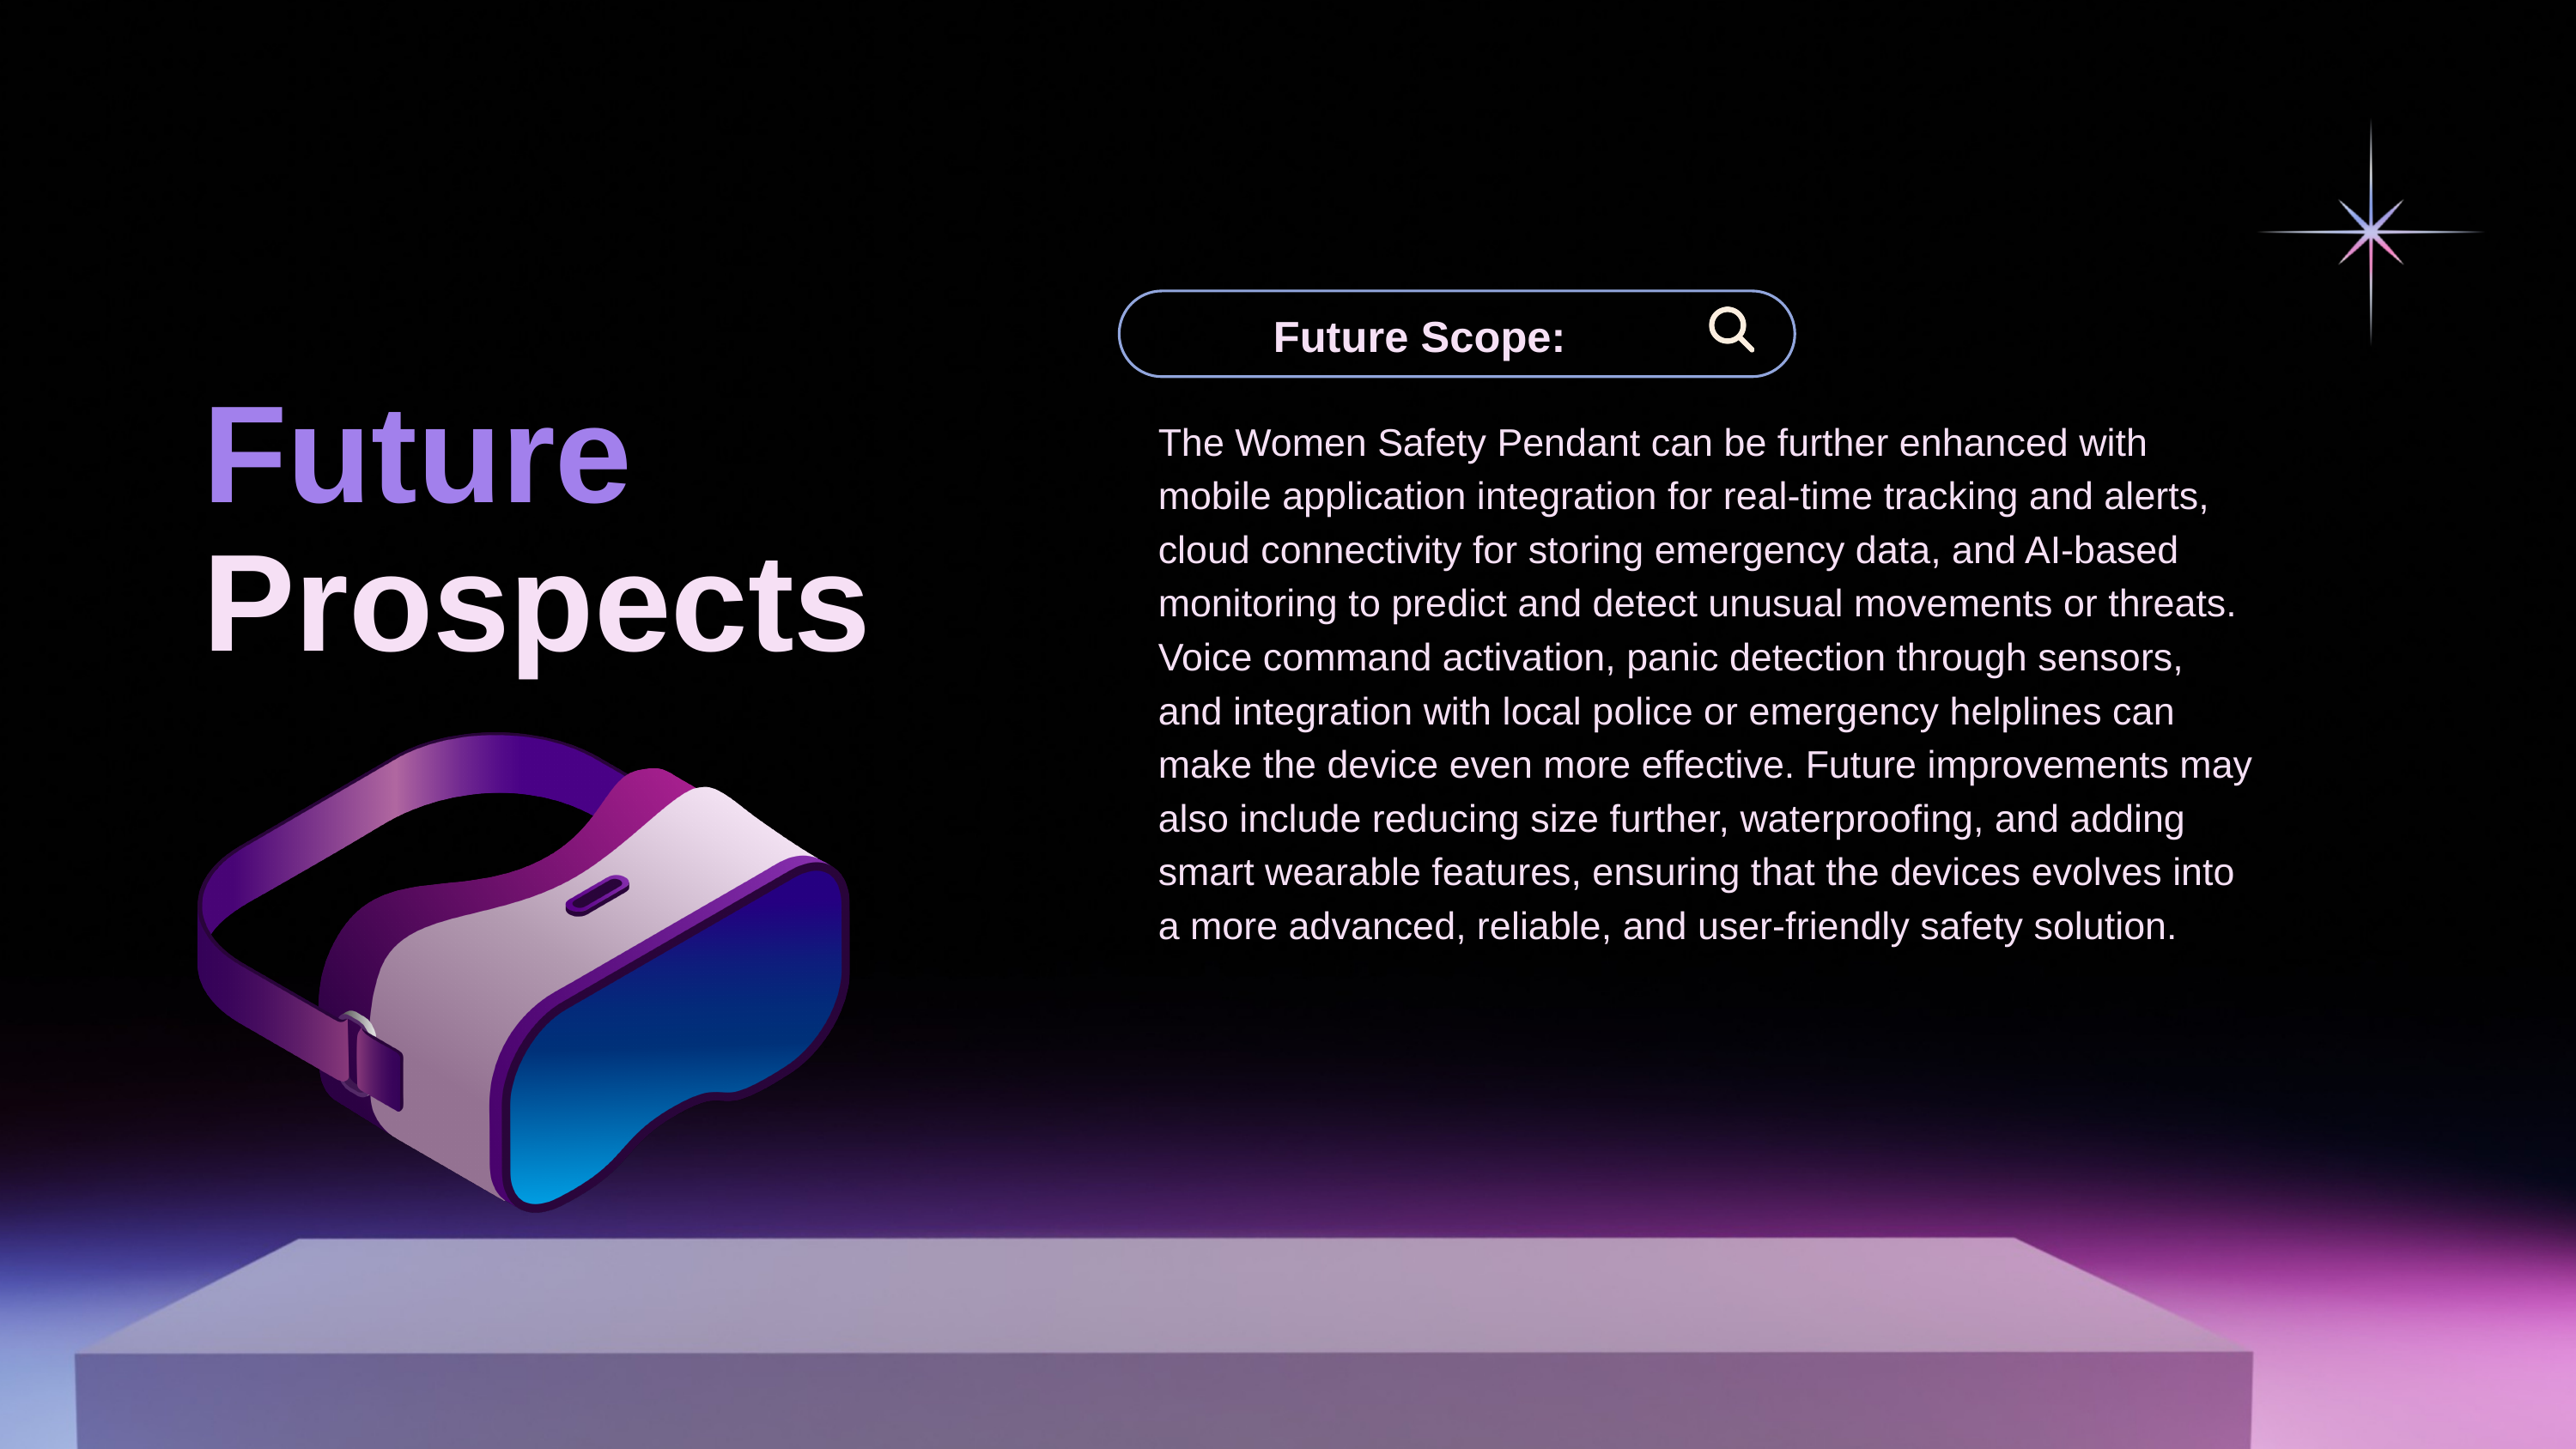

Future Scope:

Future
The Women Safety Pendant can be further enhanced with mobile application integration for real-time tracking and alerts, cloud connectivity for storing emergency data, and AI-based monitoring to predict and detect unusual movements or threats. Voice command activation, panic detection through sensors, and integration with local police or emergency helplines can make the device even more effective. Future improvements may also include reducing size further, waterproofing, and adding smart wearable features, ensuring that the devices evolves into a more advanced, reliable, and user-friendly safety solution.
Prospects